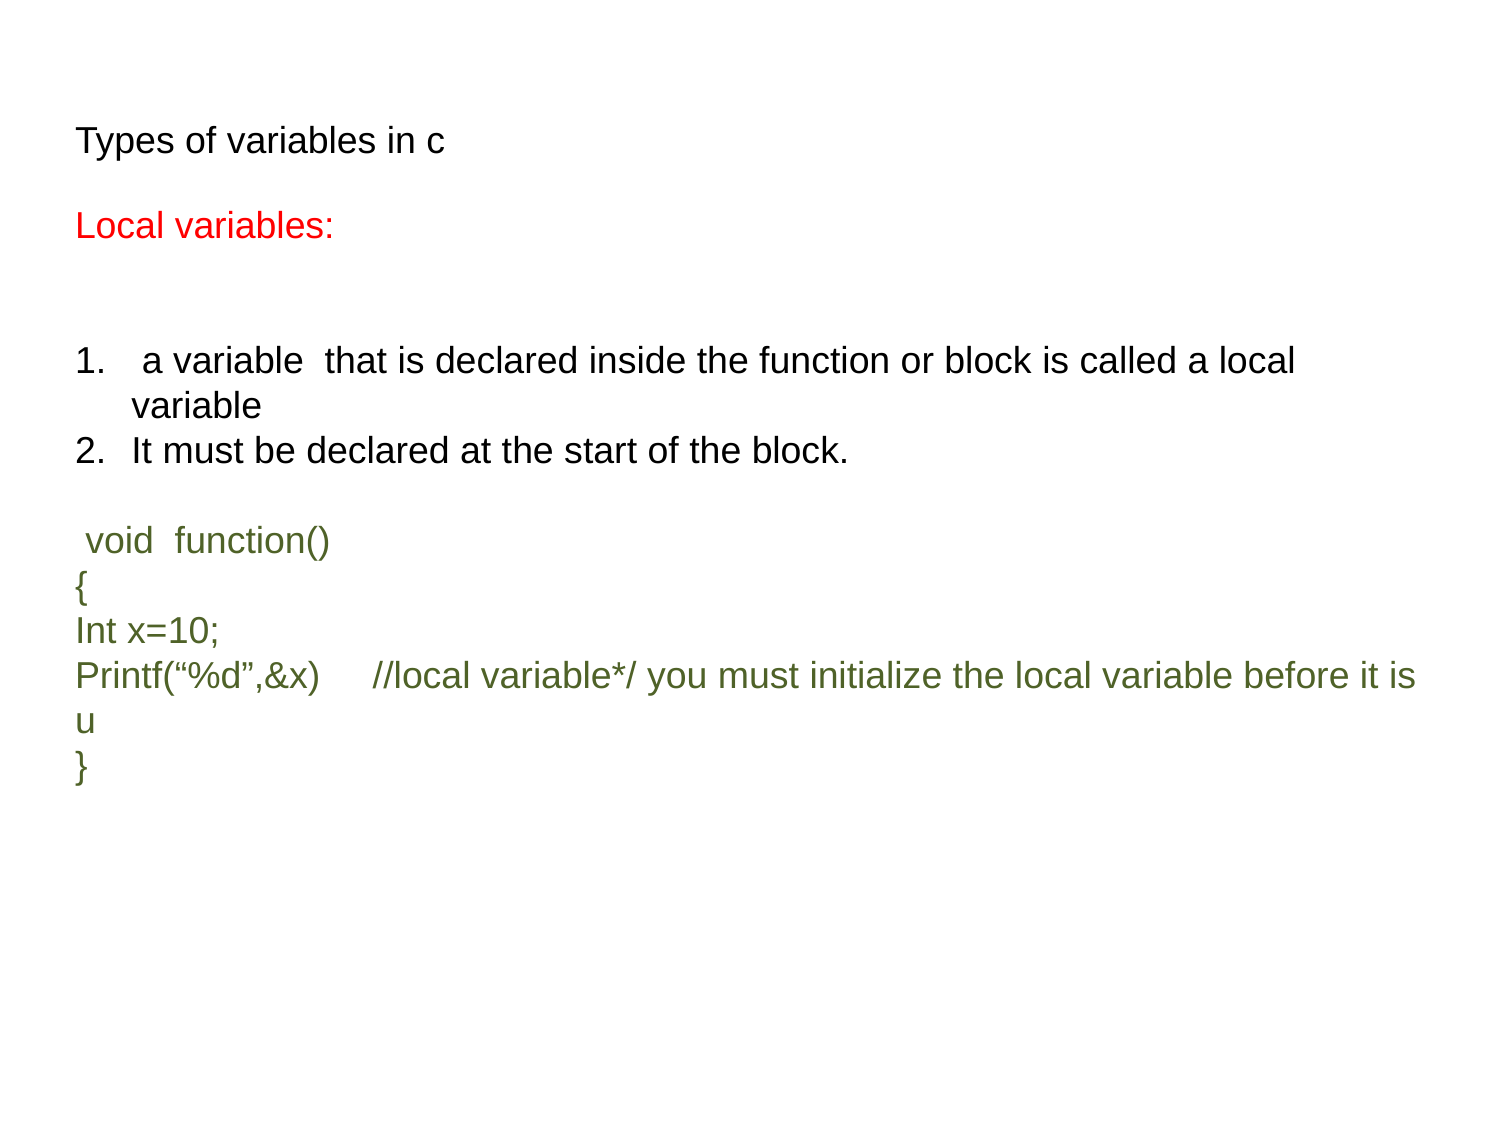

# Types of variables in c
Local variables:

 a variable  that is declared inside the function or block is called a local variable
It must be declared at the start of the block.

 void  function()
{
Int x=10;
Printf(“%d”,&x)     //local variable*/ you must initialize the local variable before it is u
}